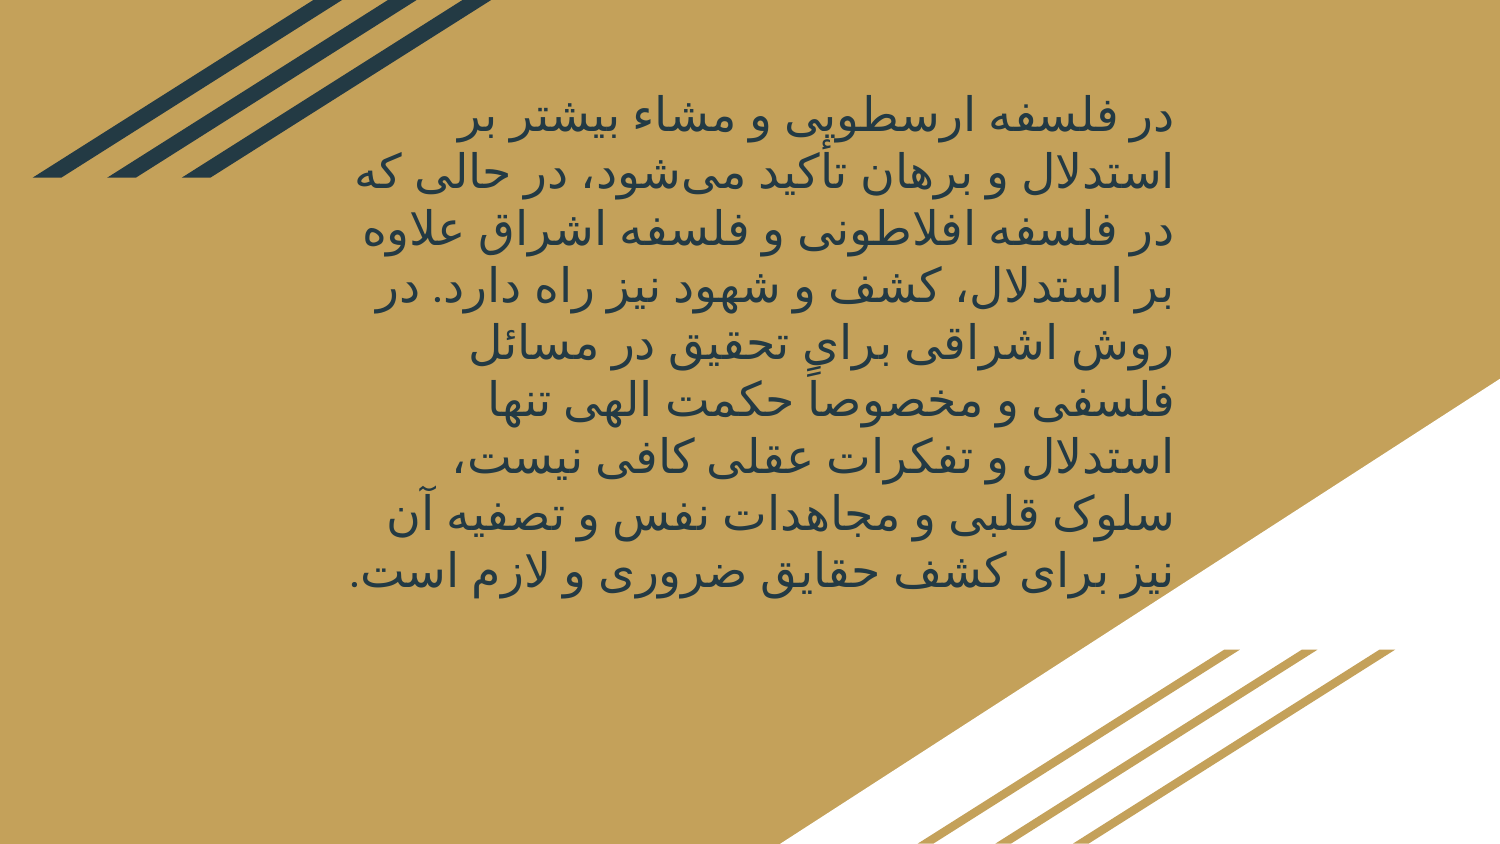

# در فلسفه ارسطویی و مشاء بیشتر بر استدلال و برهان تأکید می‌شود، در حالی که در فلسفه افلاطونی و فلسفه اشراق علاوه بر استدلال، کشف و شهود نیز راه دارد. در روش اشراقی برای تحقیق در مسائل فلسفی و مخصوصاً حکمت الهی تنها استدلال و تفکرات عقلی کافی نیست، سلوک قلبی و مجاهدات نفس و تصفیه آن نیز برای کشف حقایق ضروری و لازم است.